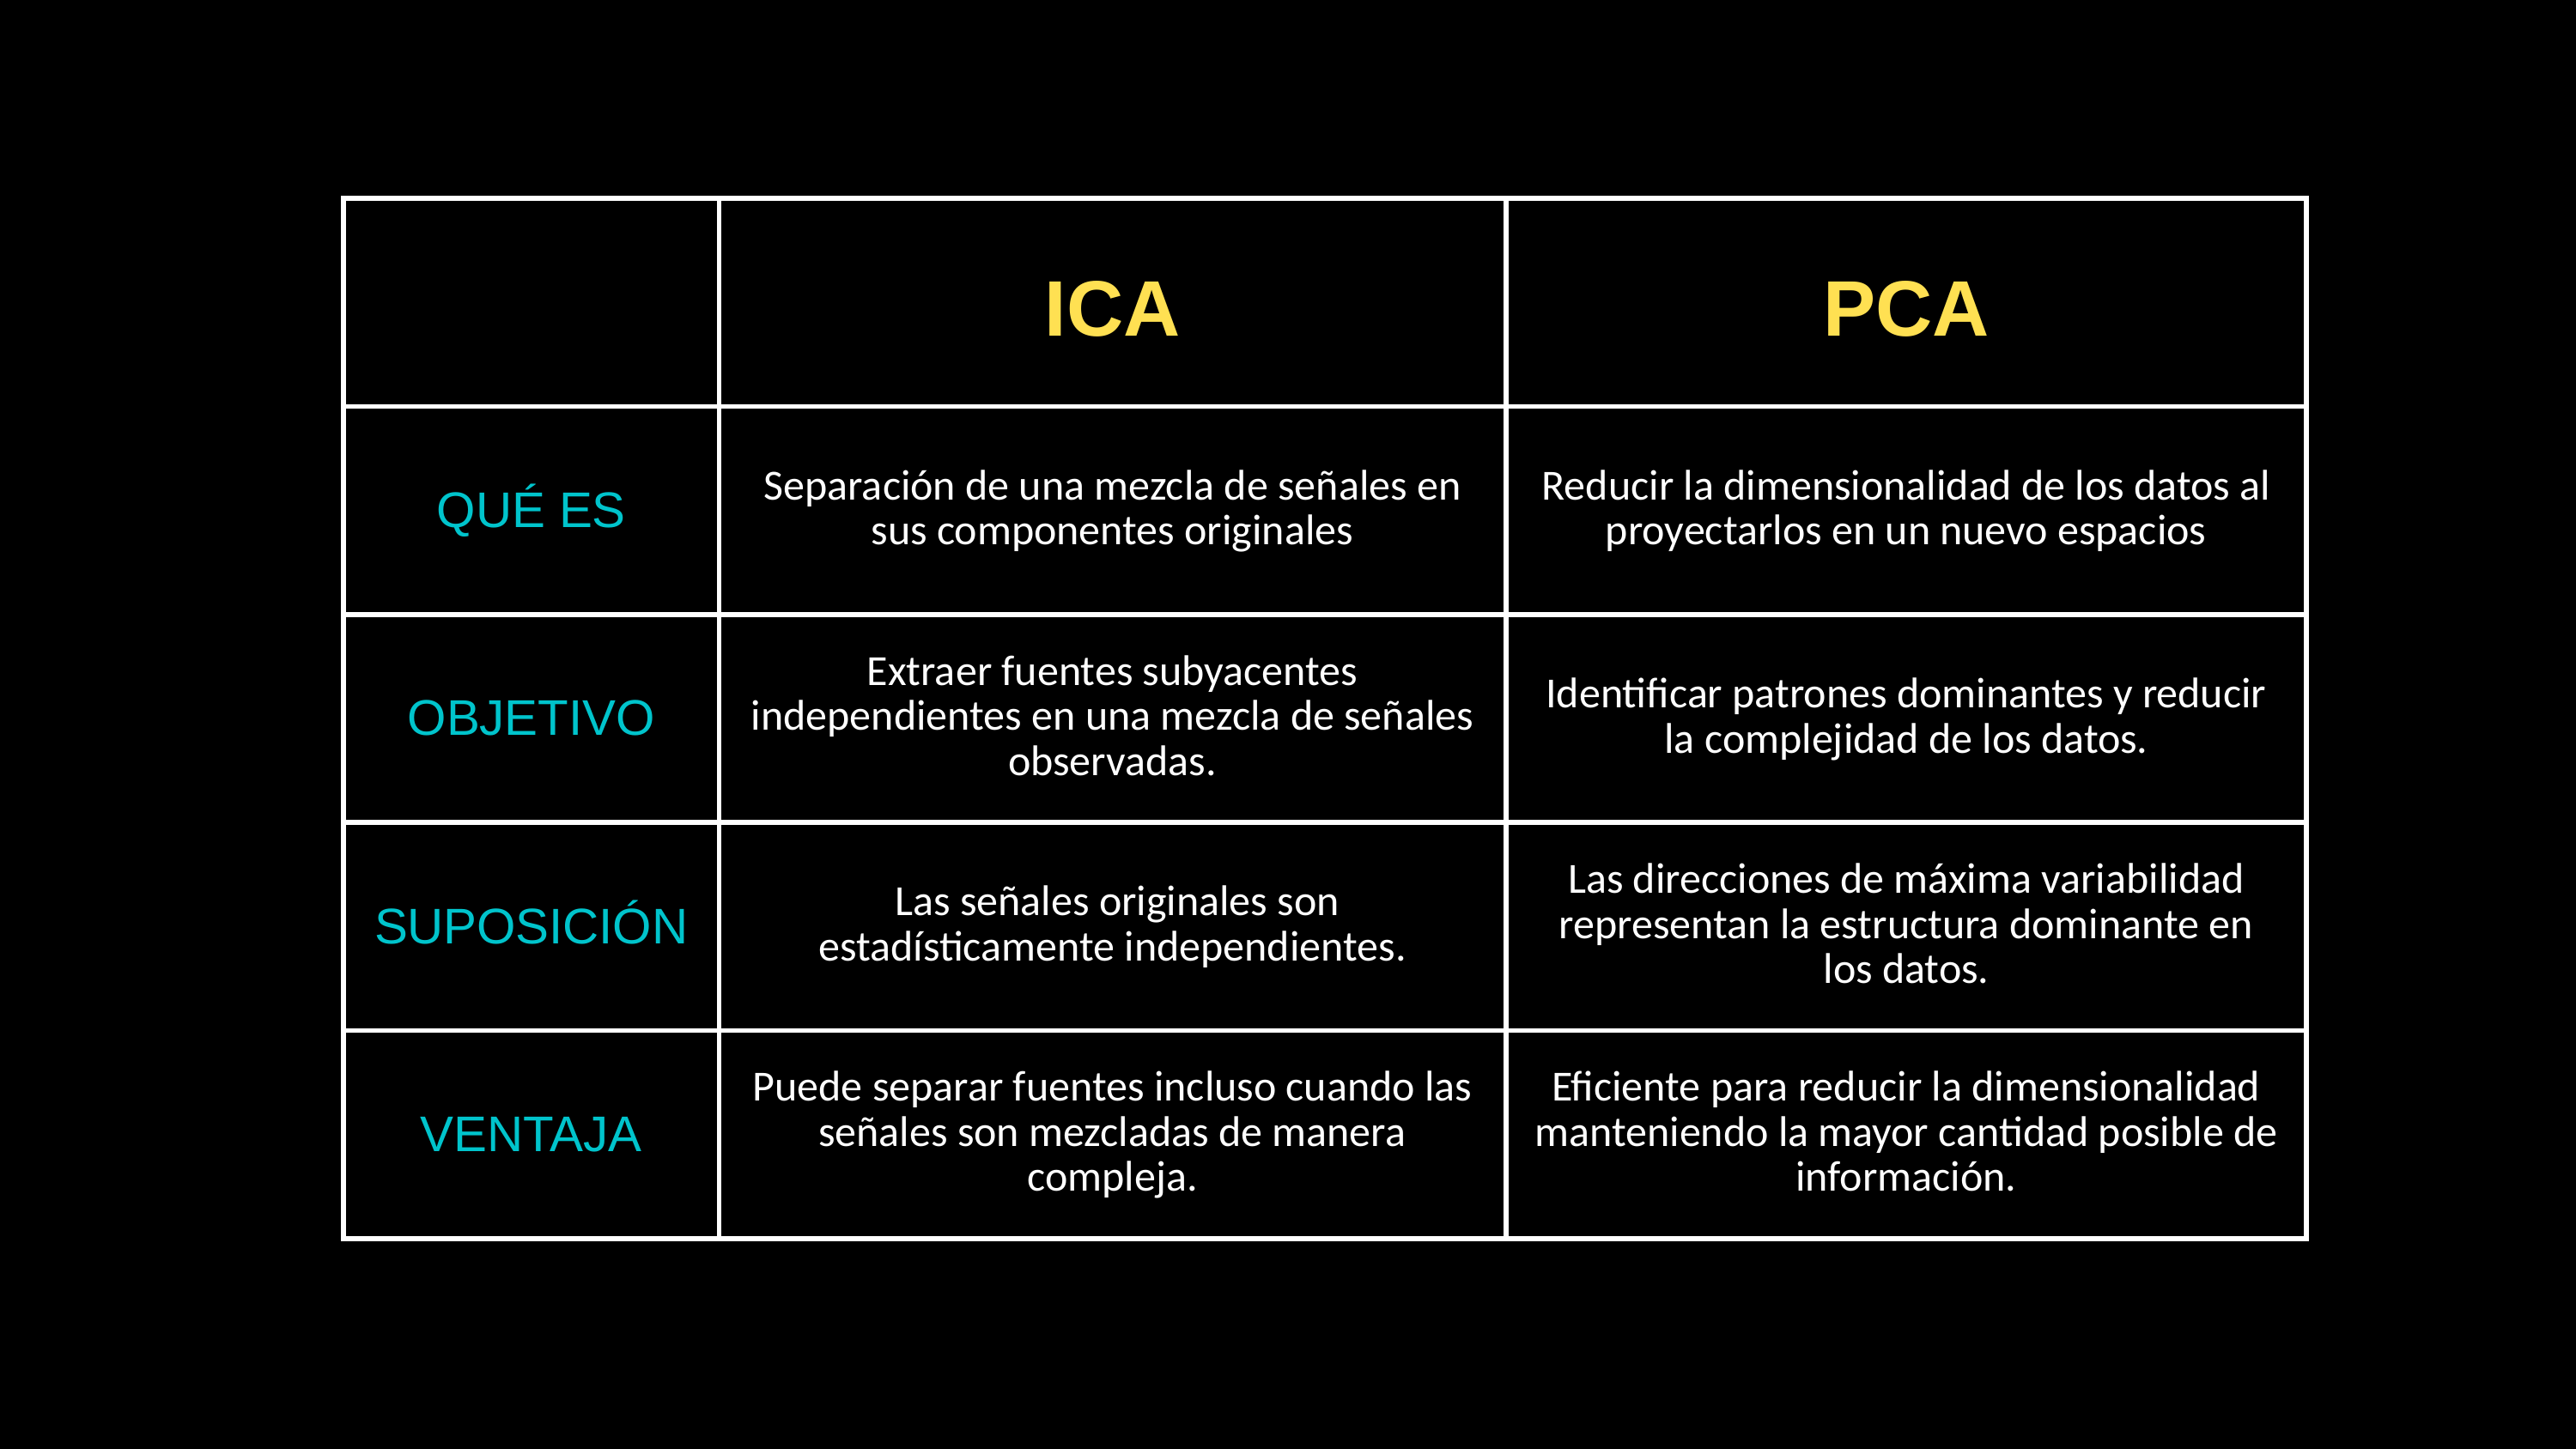

|  | ICA | PCA |
| --- | --- | --- |
| QUÉ ES | Separación de una mezcla de señales en sus componentes originales | Reducir la dimensionalidad de los datos al proyectarlos en un nuevo espacios |
| OBJETIVO | Extraer fuentes subyacentes independientes en una mezcla de señales observadas. | Identificar patrones dominantes y reducir la complejidad de los datos. |
| SUPOSICIÓN | Las señales originales son estadísticamente independientes. | Las direcciones de máxima variabilidad representan la estructura dominante en los datos. |
| VENTAJA | Puede separar fuentes incluso cuando las señales son mezcladas de manera compleja. | Eficiente para reducir la dimensionalidad manteniendo la mayor cantidad posible de información. |